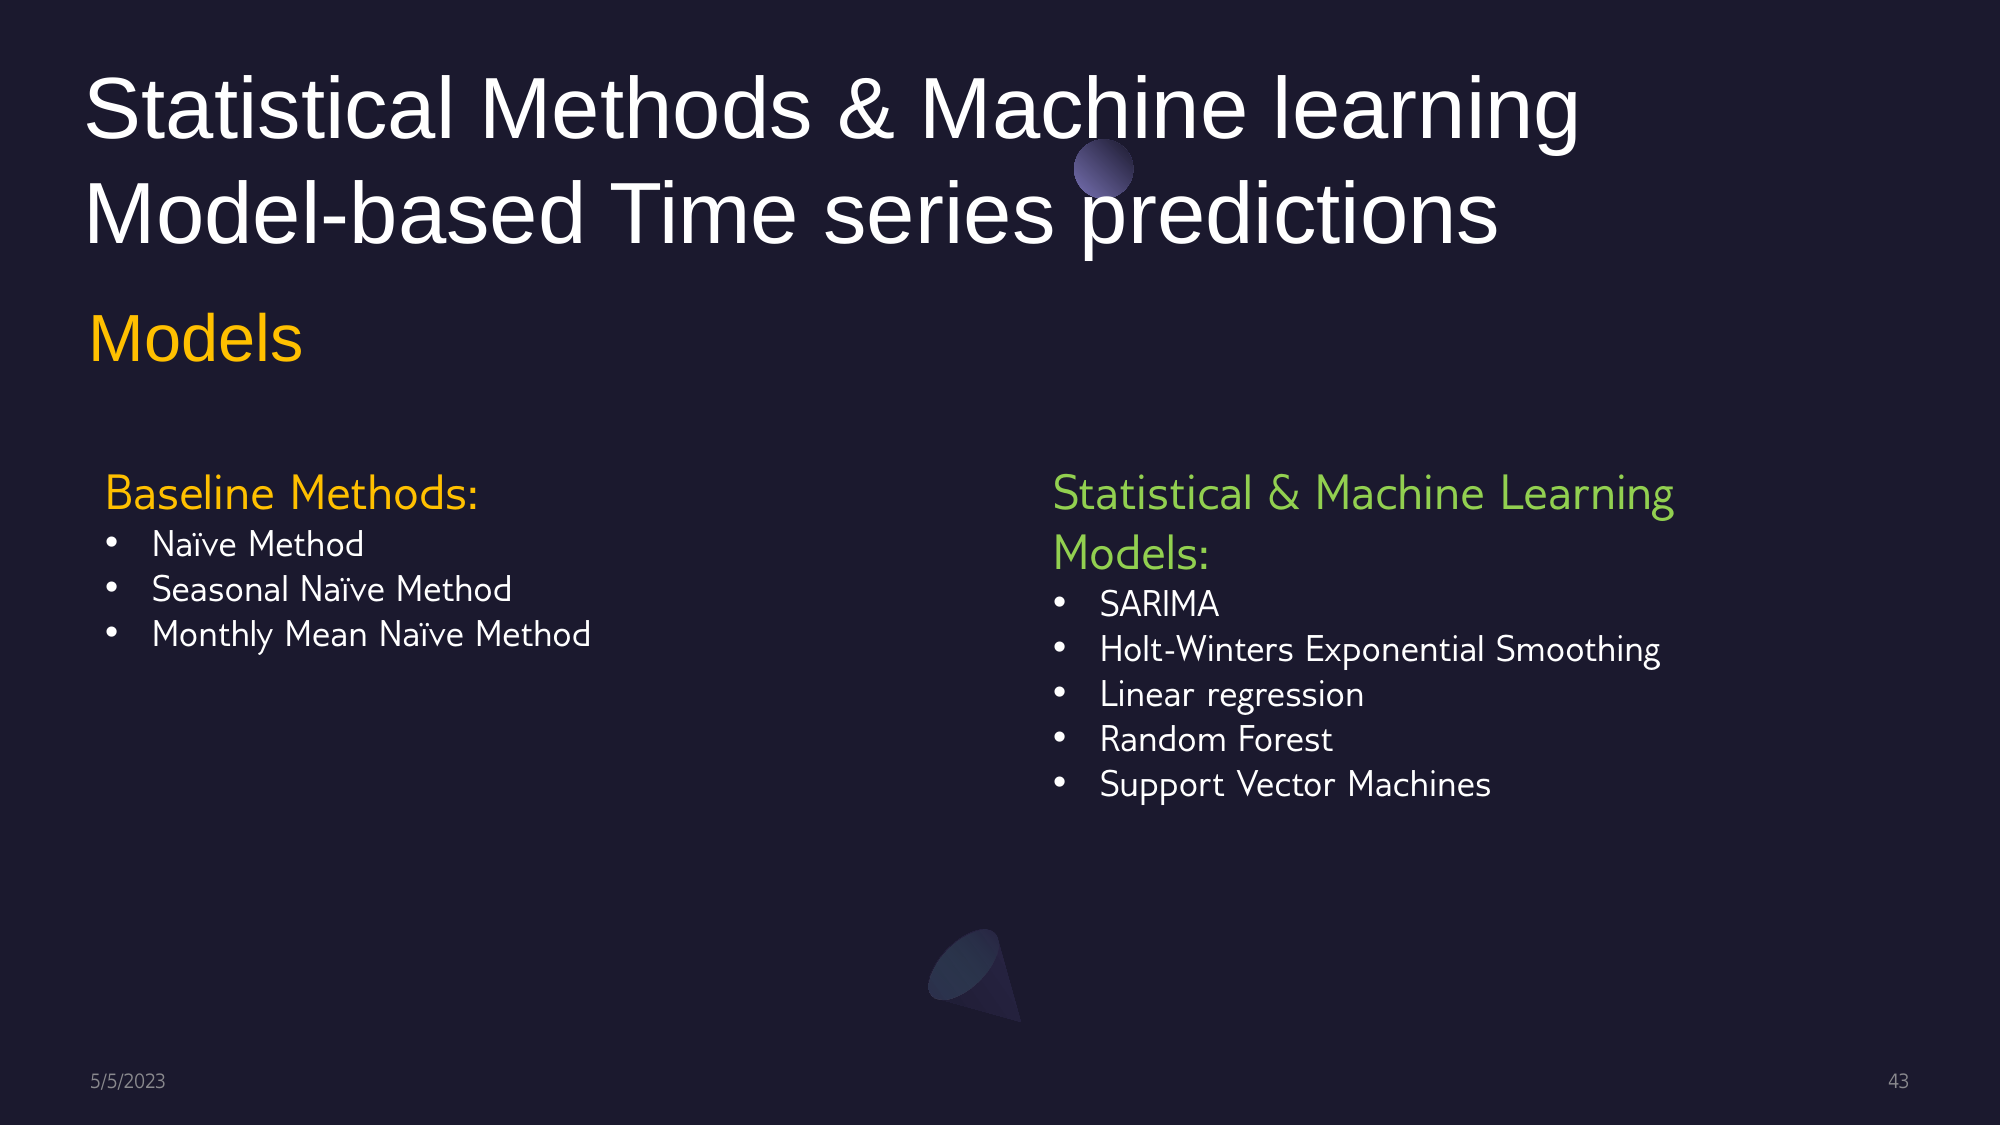

Statistical Methods & Machine learning Model-based Time series predictions
Models
Baseline Methods:
Naïve Method
Seasonal Naïve Method
Monthly Mean Naïve Method
Statistical & Machine Learning Models:
SARIMA
Holt-Winters Exponential Smoothing
Linear regression
Random Forest
Support Vector Machines
5/5/2023
43